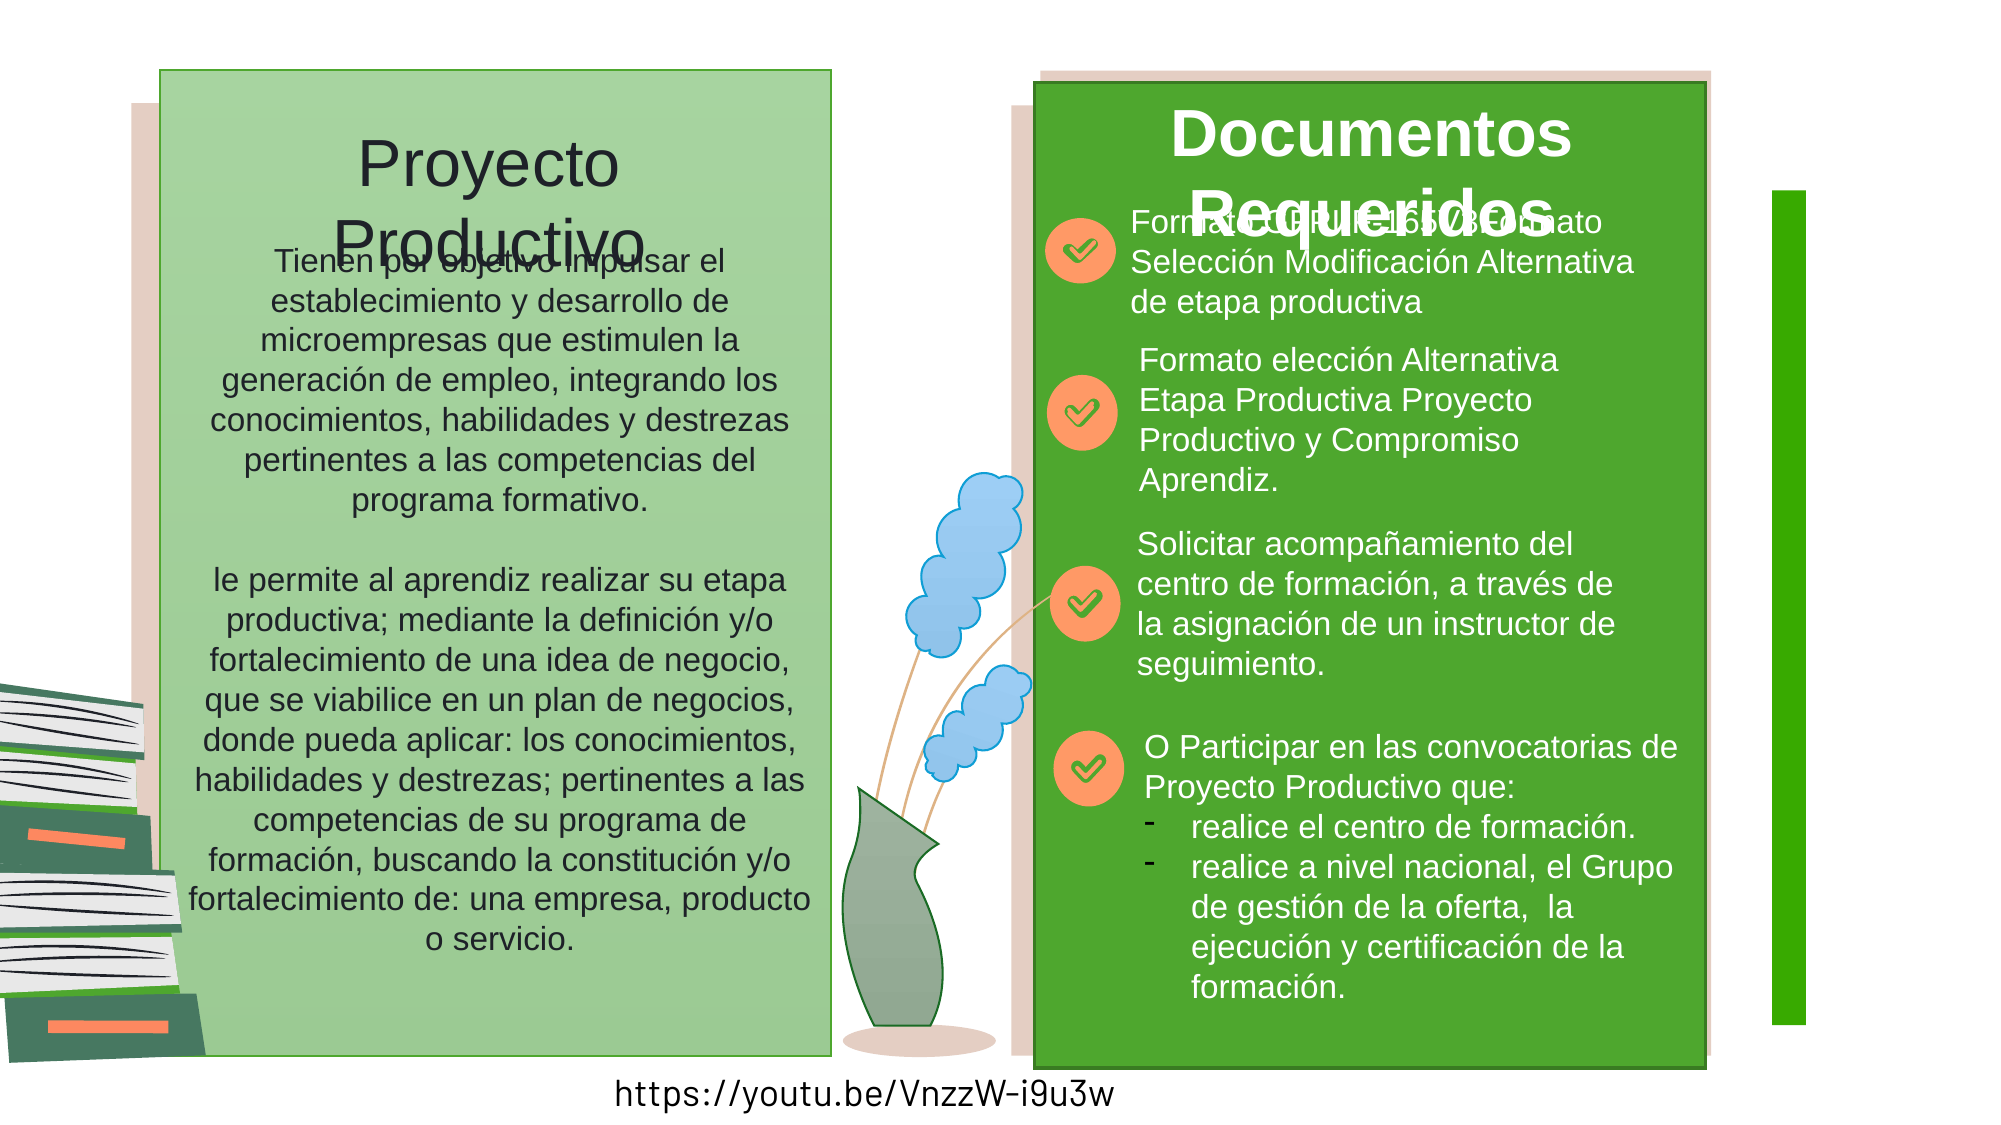

Documentos Requeridos

Proyecto Productivo

Tienen por objetivo impulsar el establecimiento y desarrollo de microempresas que estimulen la generación de empleo, integrando los conocimientos, habilidades y destrezas pertinentes a las competencias del programa formativo.

le permite al aprendiz realizar su etapa productiva; mediante la definición y/o fortalecimiento de una idea de negocio, que se viabilice en un plan de negocios, donde pueda aplicar: los conocimientos, habilidades y destrezas; pertinentes a las competencias de su programa de formación, buscando la constitución y/o fortalecimiento de: una empresa, producto o servicio.

Formato GFPI-F-165V3Formato Selección Modificación Alternativa de etapa productiva
Carta formal por parte del representante de la empresa con horario y funciones a desarrollar.
Formato elección Alternativa Etapa Productiva Proyecto Productivo y Compromiso Aprendiz.
Soporte de Cámara de Comercio y RUT de la Empresa únicamente para pasantía y  Apoyo a una unidad Productiva Familiar

Solicitar acompañamiento del centro de formación, a través de la asignación de un instructor de seguimiento.

Formato de verificación de alternativa etapa productiva coordinación académica

O Participar en las convocatorias de Proyecto Productivo que:
realice el centro de formación.
realice a nivel nacional, el Grupo de gestión de la oferta,  la ejecución y certificación de la formación.

https://youtu.be/VnzzW-i9u3w